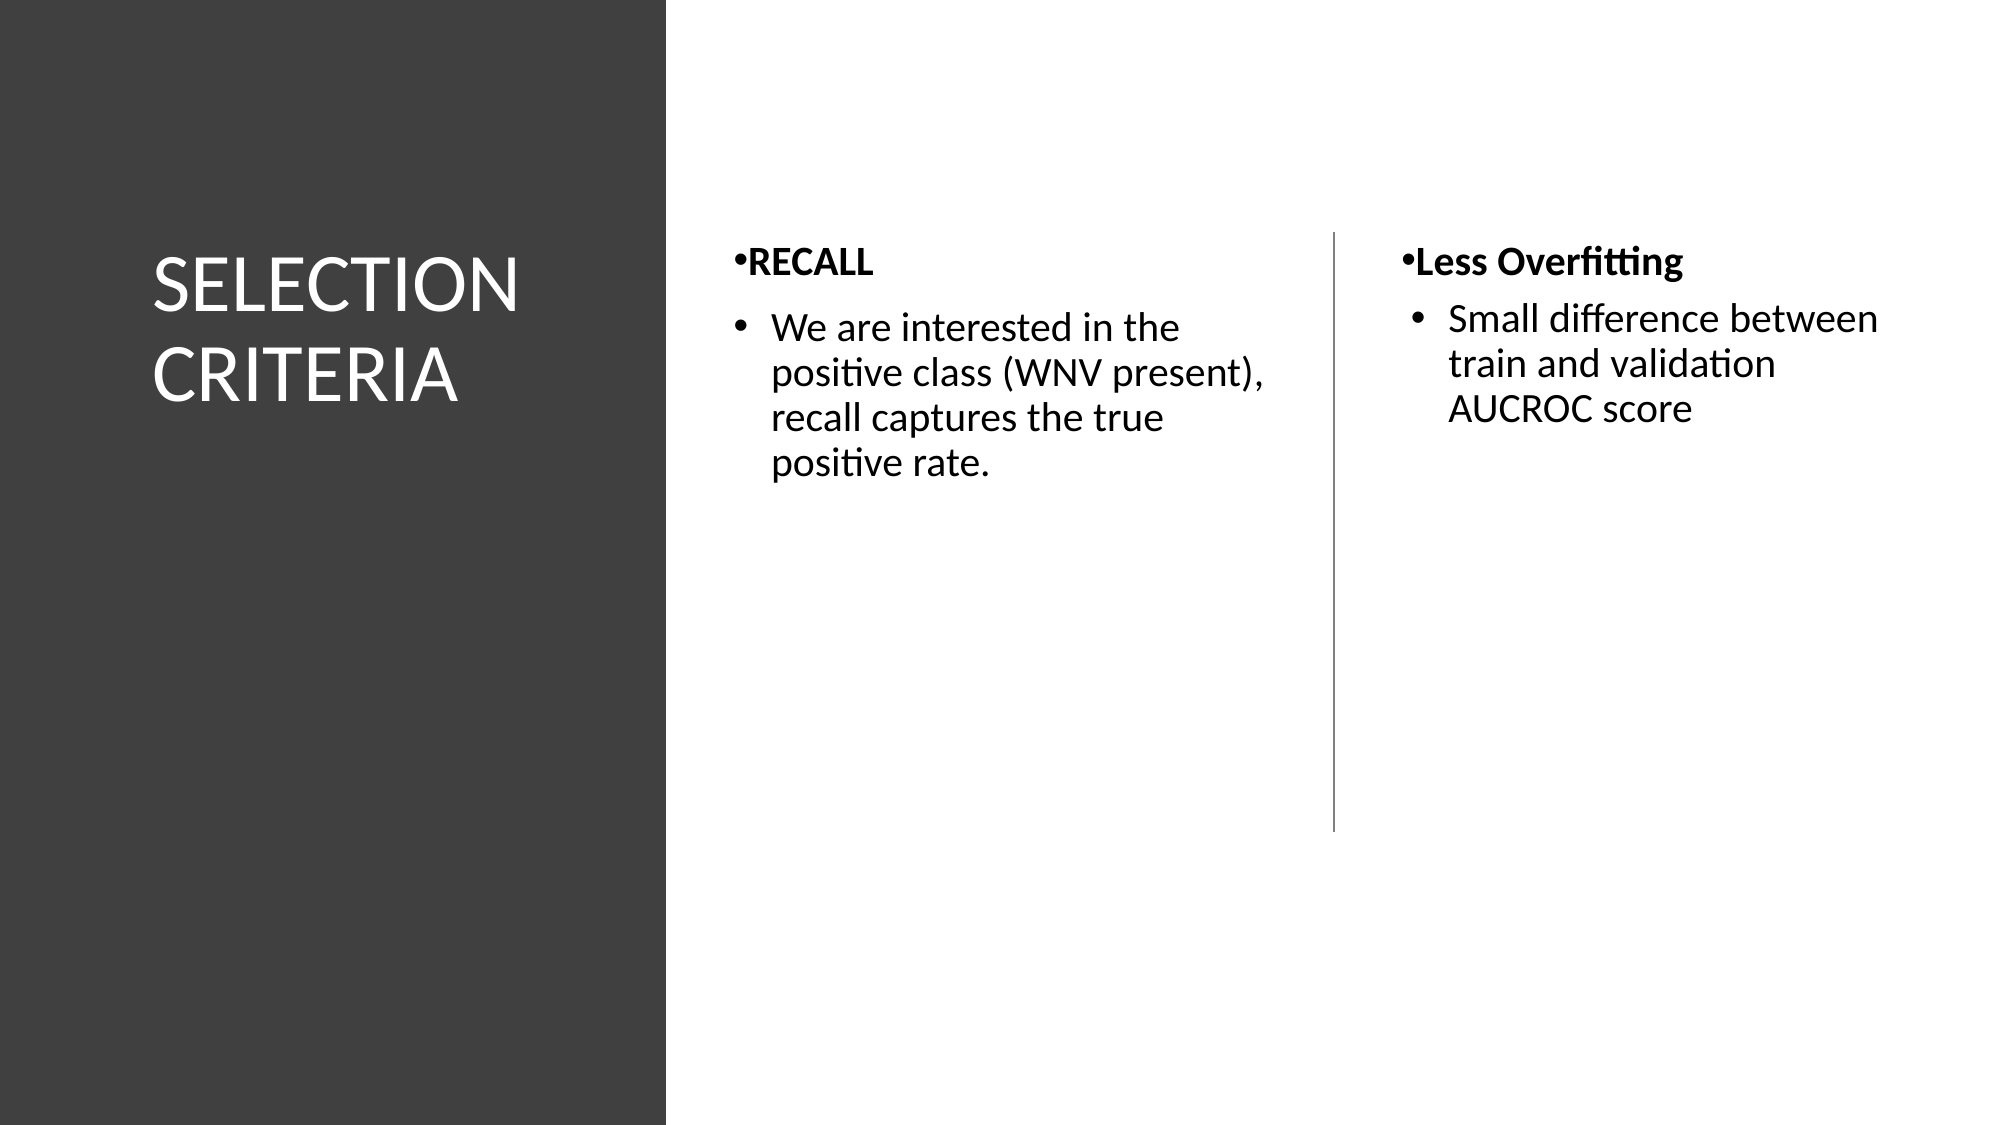

# SELECTION CRITERIA
RECALL
We are interested in the positive class (WNV present), recall captures the true positive rate.
Less Overfitting
Small difference between train and validation AUCROC score